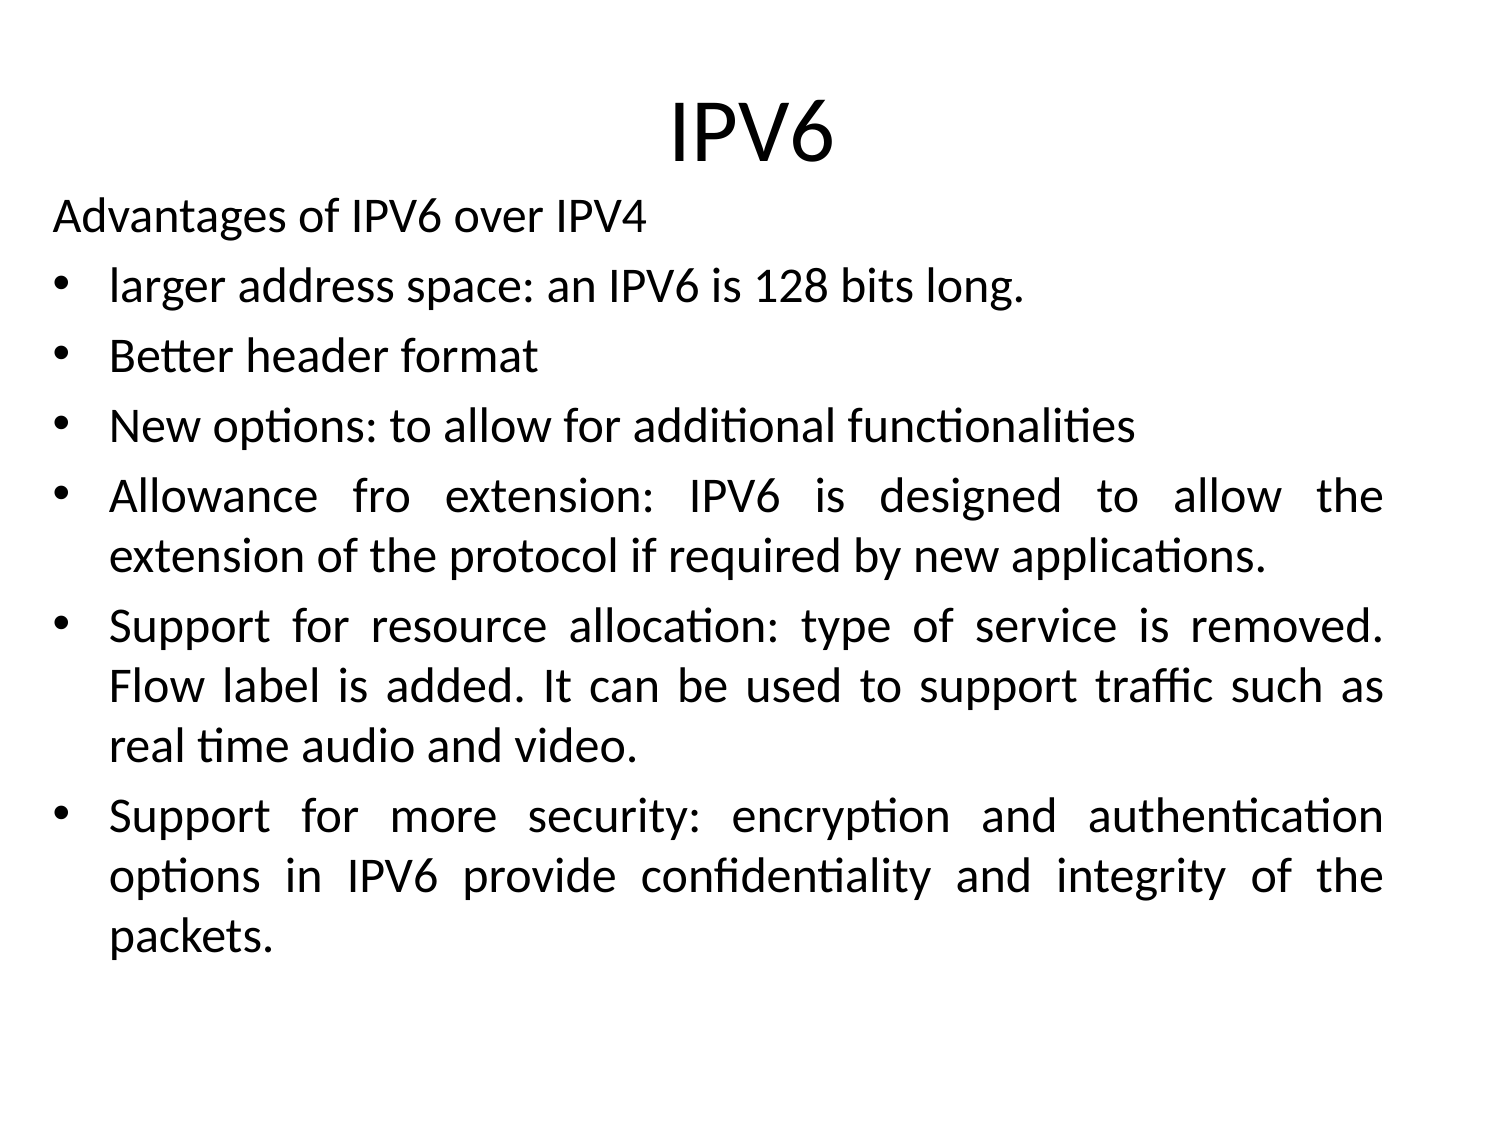

# IPV6
Advantages of IPV6 over IPV4
larger address space: an IPV6 is 128 bits long.
Better header format
New options: to allow for additional functionalities
Allowance fro extension: IPV6 is designed to allow the extension of the protocol if required by new applications.
Support for resource allocation: type of service is removed. Flow label is added. It can be used to support traffic such as real time audio and video.
Support for more security: encryption and authentication options in IPV6 provide confidentiality and integrity of the packets.